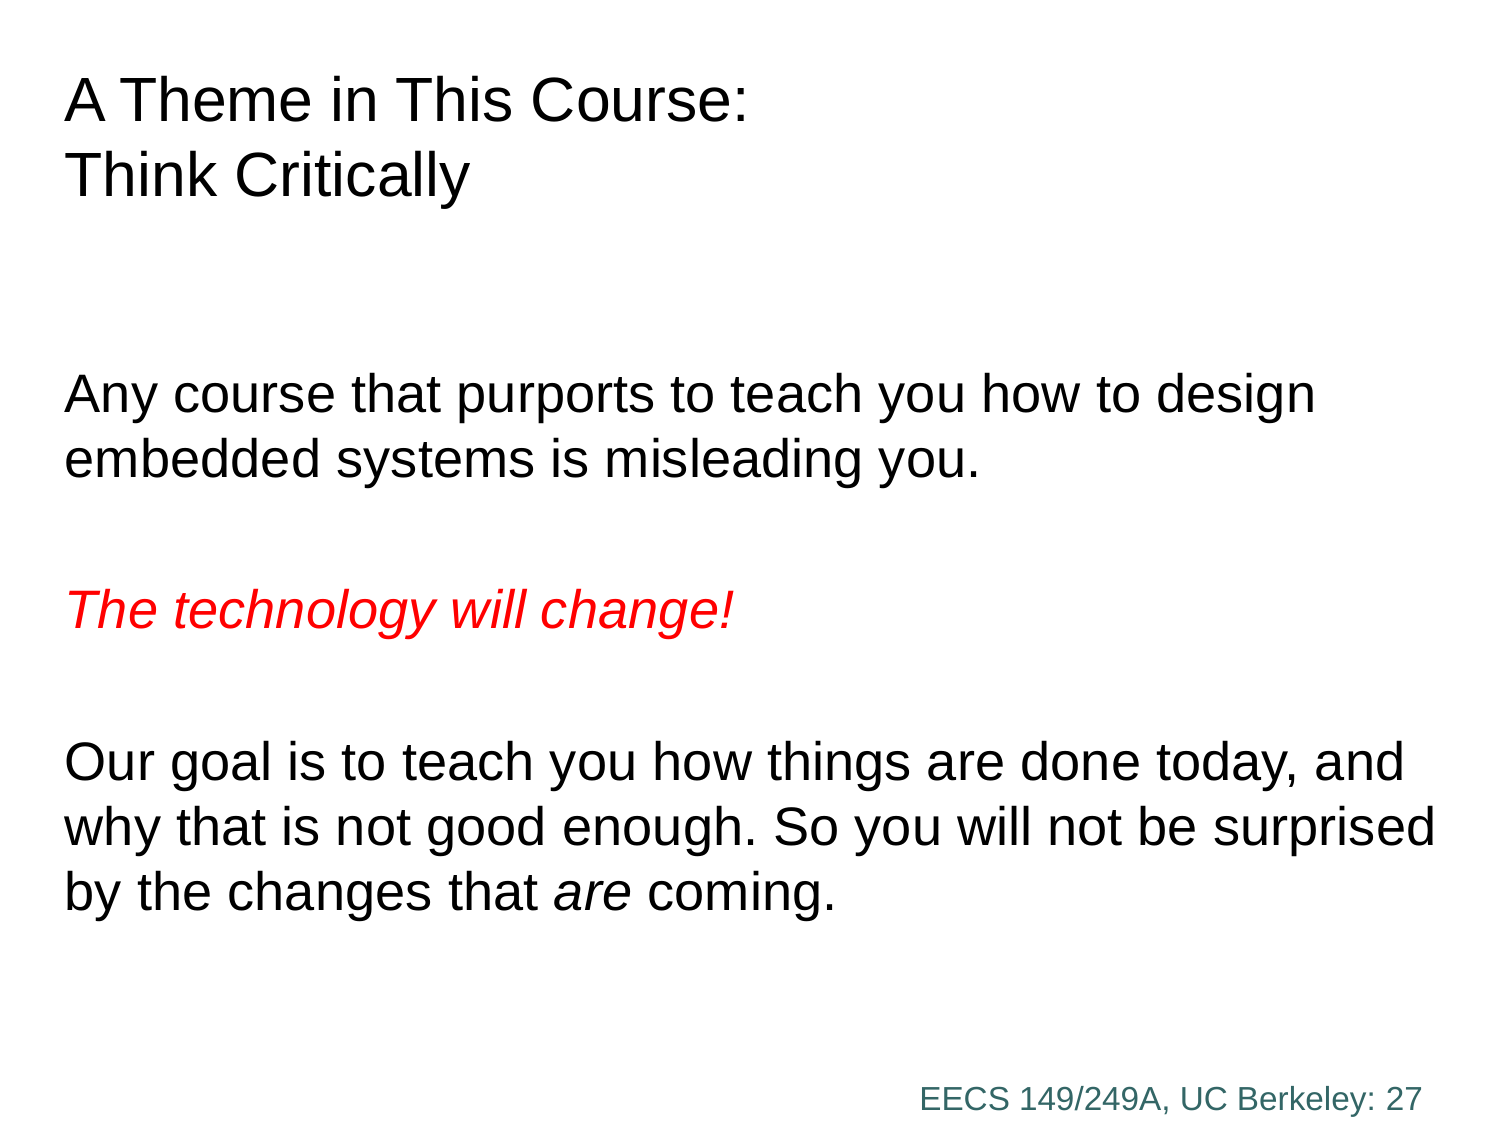

A Theme in This Course:
Think Critically

Any course that purports to teach you how to design embedded systems is misleading you.

The technology will change!

Our goal is to teach you how things are done today, and why that is not good enough. So you will not be surprised by the changes that are coming.